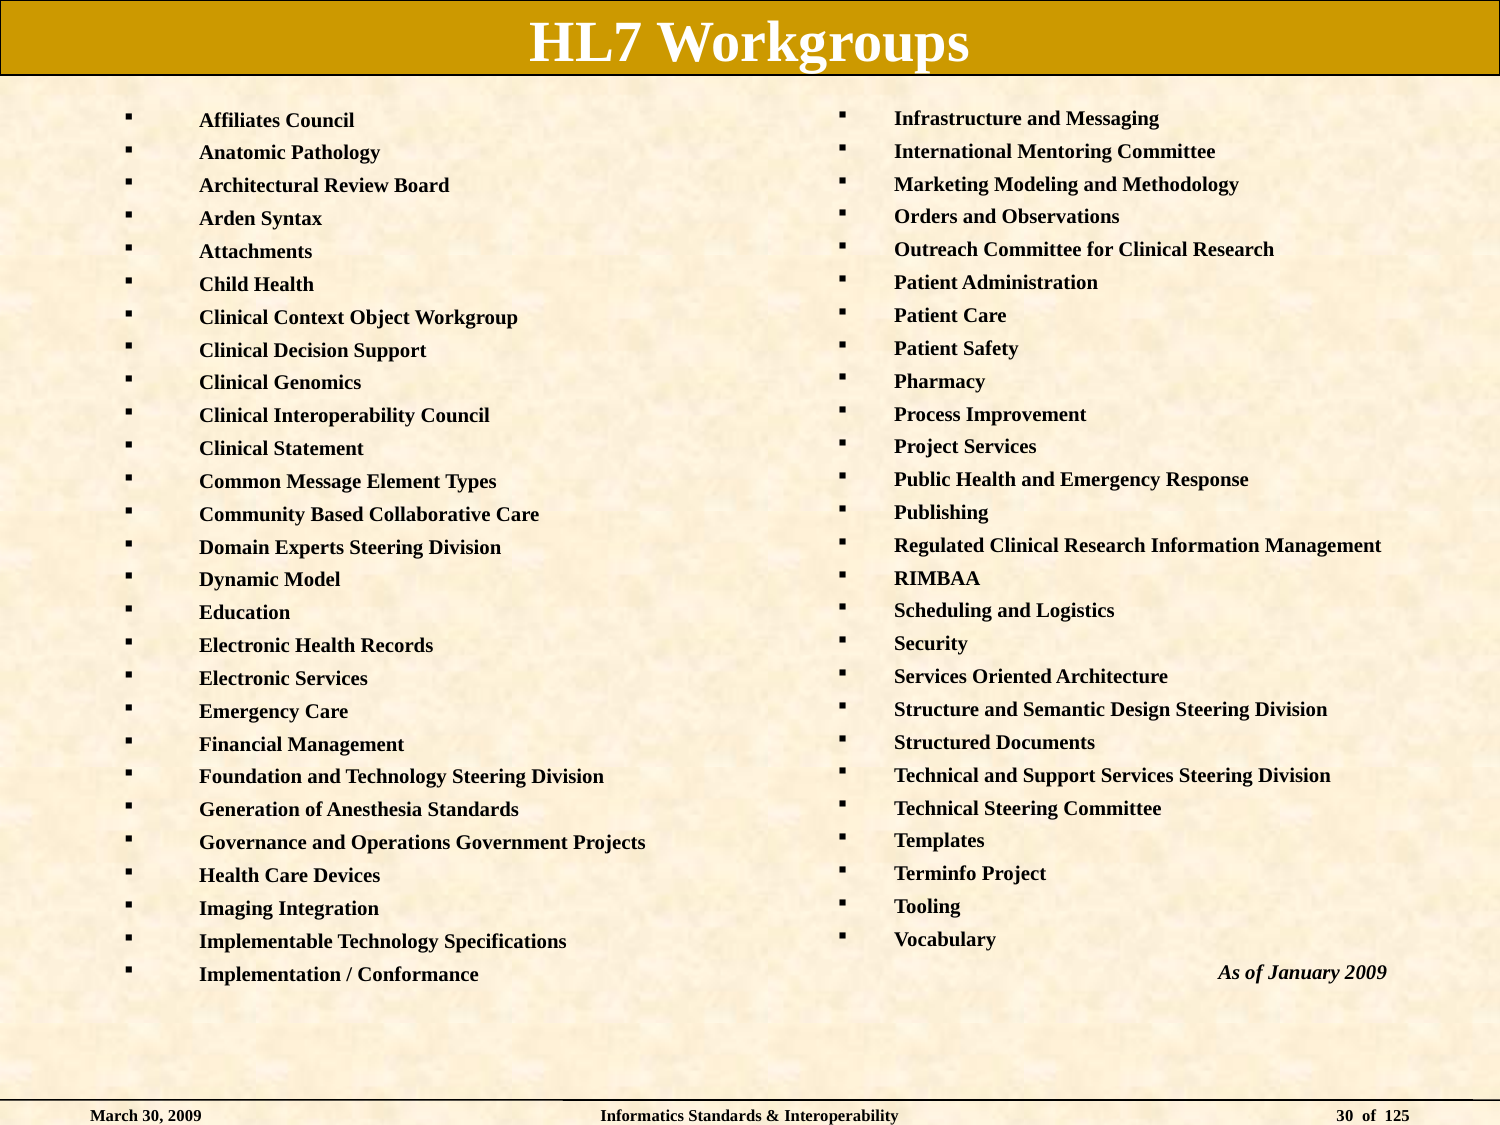

# HL7 Workgroups
Infrastructure and Messaging
International Mentoring Committee
Marketing Modeling and Methodology
Orders and Observations
Outreach Committee for Clinical Research
Patient Administration
Patient Care
Patient Safety
Pharmacy
Process Improvement
Project Services
Public Health and Emergency Response
Publishing
Regulated Clinical Research Information Management
RIMBAA
Scheduling and Logistics
Security
Services Oriented Architecture
Structure and Semantic Design Steering Division
Structured Documents
Technical and Support Services Steering Division
Technical Steering Committee
Templates
Terminfo Project
Tooling
Vocabulary
As of January 2009

Affiliates Council
Anatomic Pathology
Architectural Review Board
Arden Syntax
Attachments
Child Health
Clinical Context Object Workgroup
Clinical Decision Support
Clinical Genomics
Clinical Interoperability Council
Clinical Statement
Common Message Element Types
Community Based Collaborative Care
Domain Experts Steering Division
Dynamic Model
Education
Electronic Health Records
Electronic Services
Emergency Care
Financial Management
Foundation and Technology Steering Division
Generation of Anesthesia Standards
Governance and Operations Government Projects
Health Care Devices
Imaging Integration
Implementable Technology Specifications
Implementation / Conformance

March 30, 2009
Informatics Standards & Interoperability
30  of  125